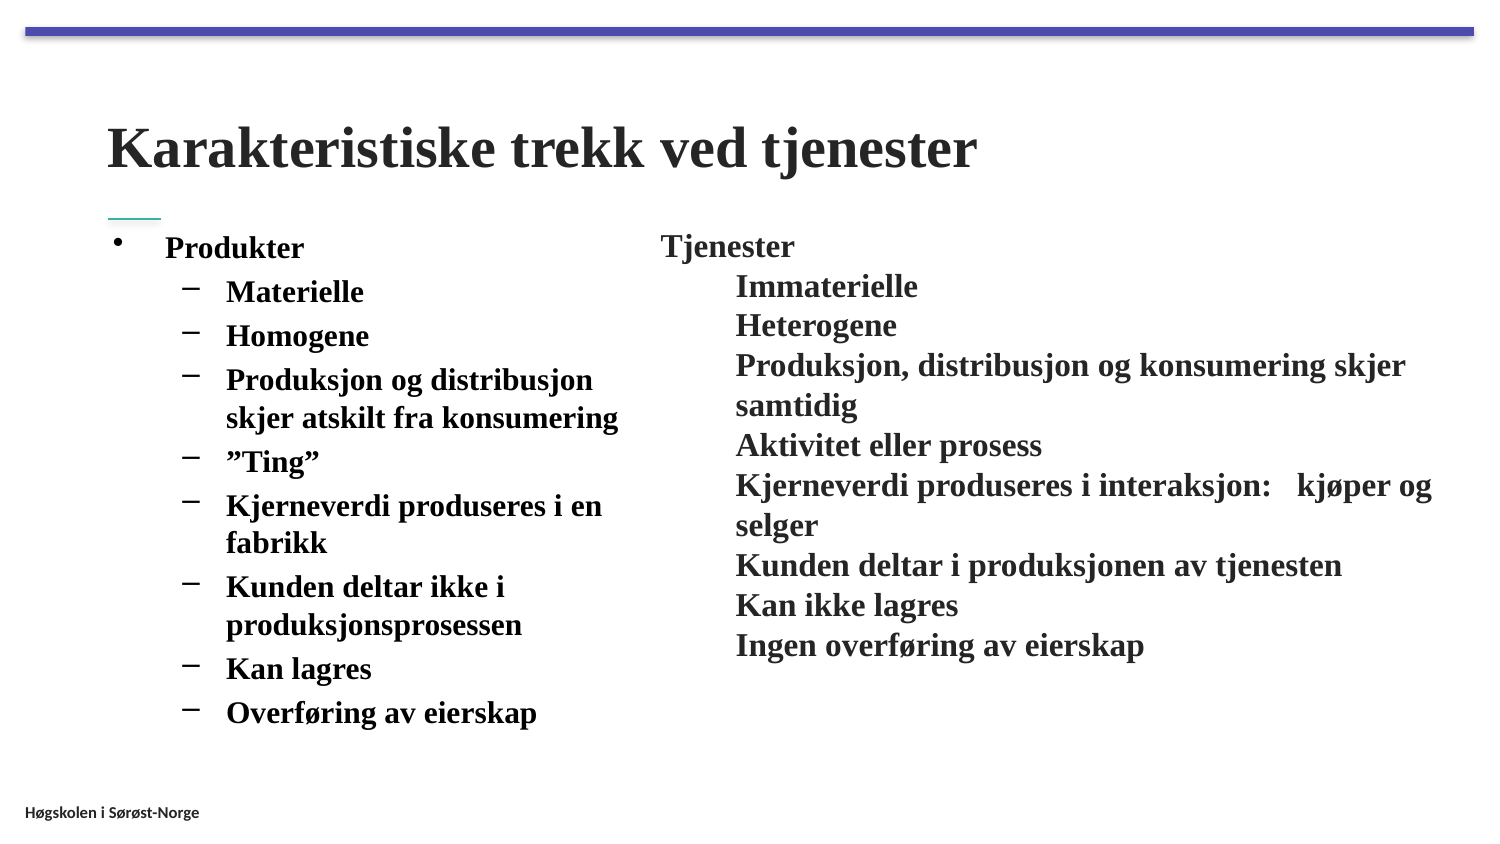

# Karakteristiske trekk ved tjenester
Tjenester
Immaterielle
Heterogene
Produksjon, distribusjon og konsumering skjer samtidig
Aktivitet eller prosess
Kjerneverdi produseres i interaksjon:   kjøper og selger
Kunden deltar i produksjonen av tjenesten
Kan ikke lagres
Ingen overføring av eierskap
Produkter
Materielle
Homogene
Produksjon og distribusjon skjer atskilt fra konsumering
”Ting”
Kjerneverdi produseres i en fabrikk
Kunden deltar ikke i produksjonsprosessen
Kan lagres
Overføring av eierskap